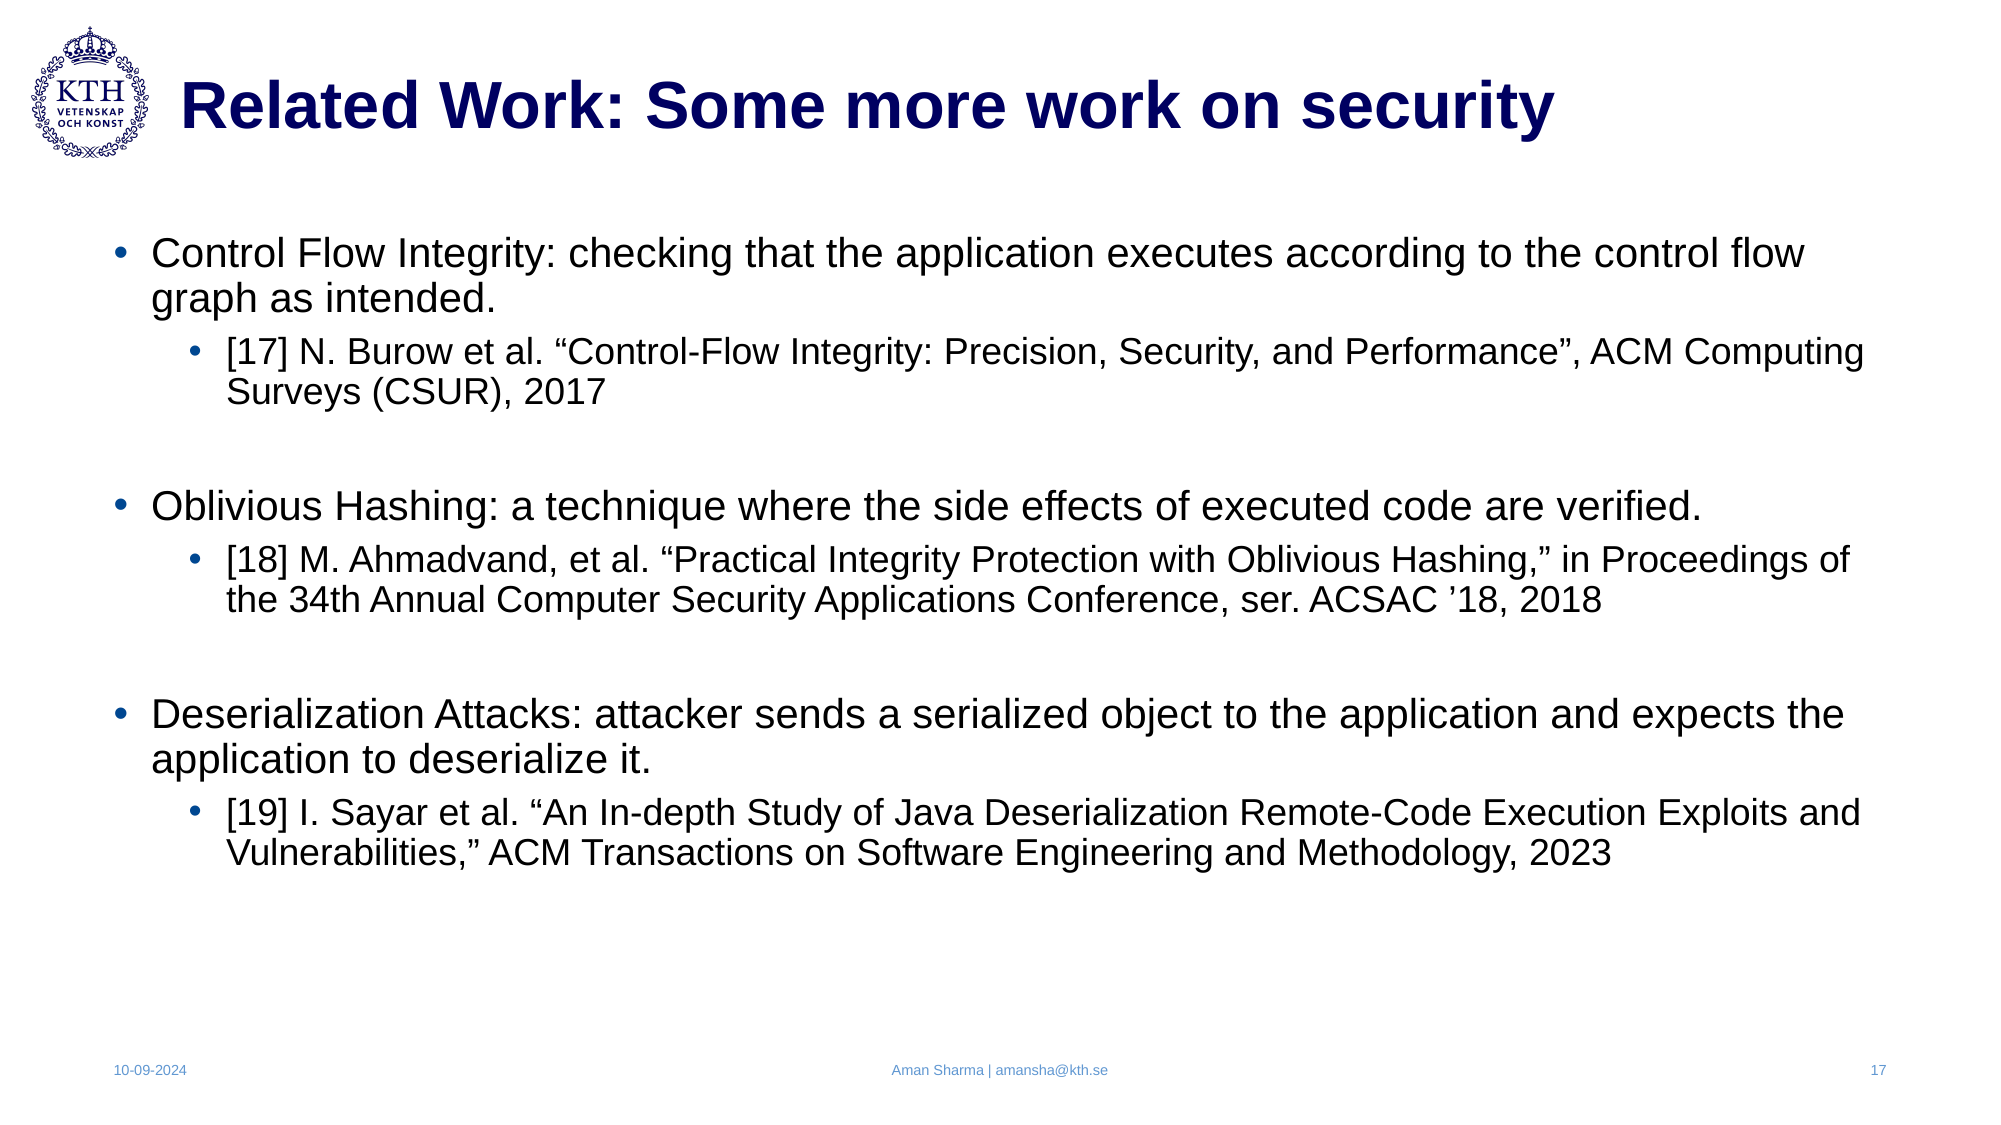

# Related Work: Some more work on security
Control Flow Integrity: checking that the application executes according to the control flow graph as intended.
[17] N. Burow et al. “Control-Flow Integrity: Precision, Security, and Performance”, ACM Computing Surveys (CSUR), 2017

Oblivious Hashing: a technique where the side effects of executed code are verified.
[18] M. Ahmadvand, et al. “Practical Integrity Protection with Oblivious Hashing,” in Proceedings of the 34th Annual Computer Security Applications Conference, ser. ACSAC ’18, 2018

Deserialization Attacks: attacker sends a serialized object to the application and expects the application to deserialize it.
[19] I. Sayar et al. “An In-depth Study of Java Deserialization Remote-Code Execution Exploits and Vulnerabilities,” ACM Transactions on Software Engineering and Methodology, 2023
Aman Sharma | amansha@kth.se
10-09-2024
17